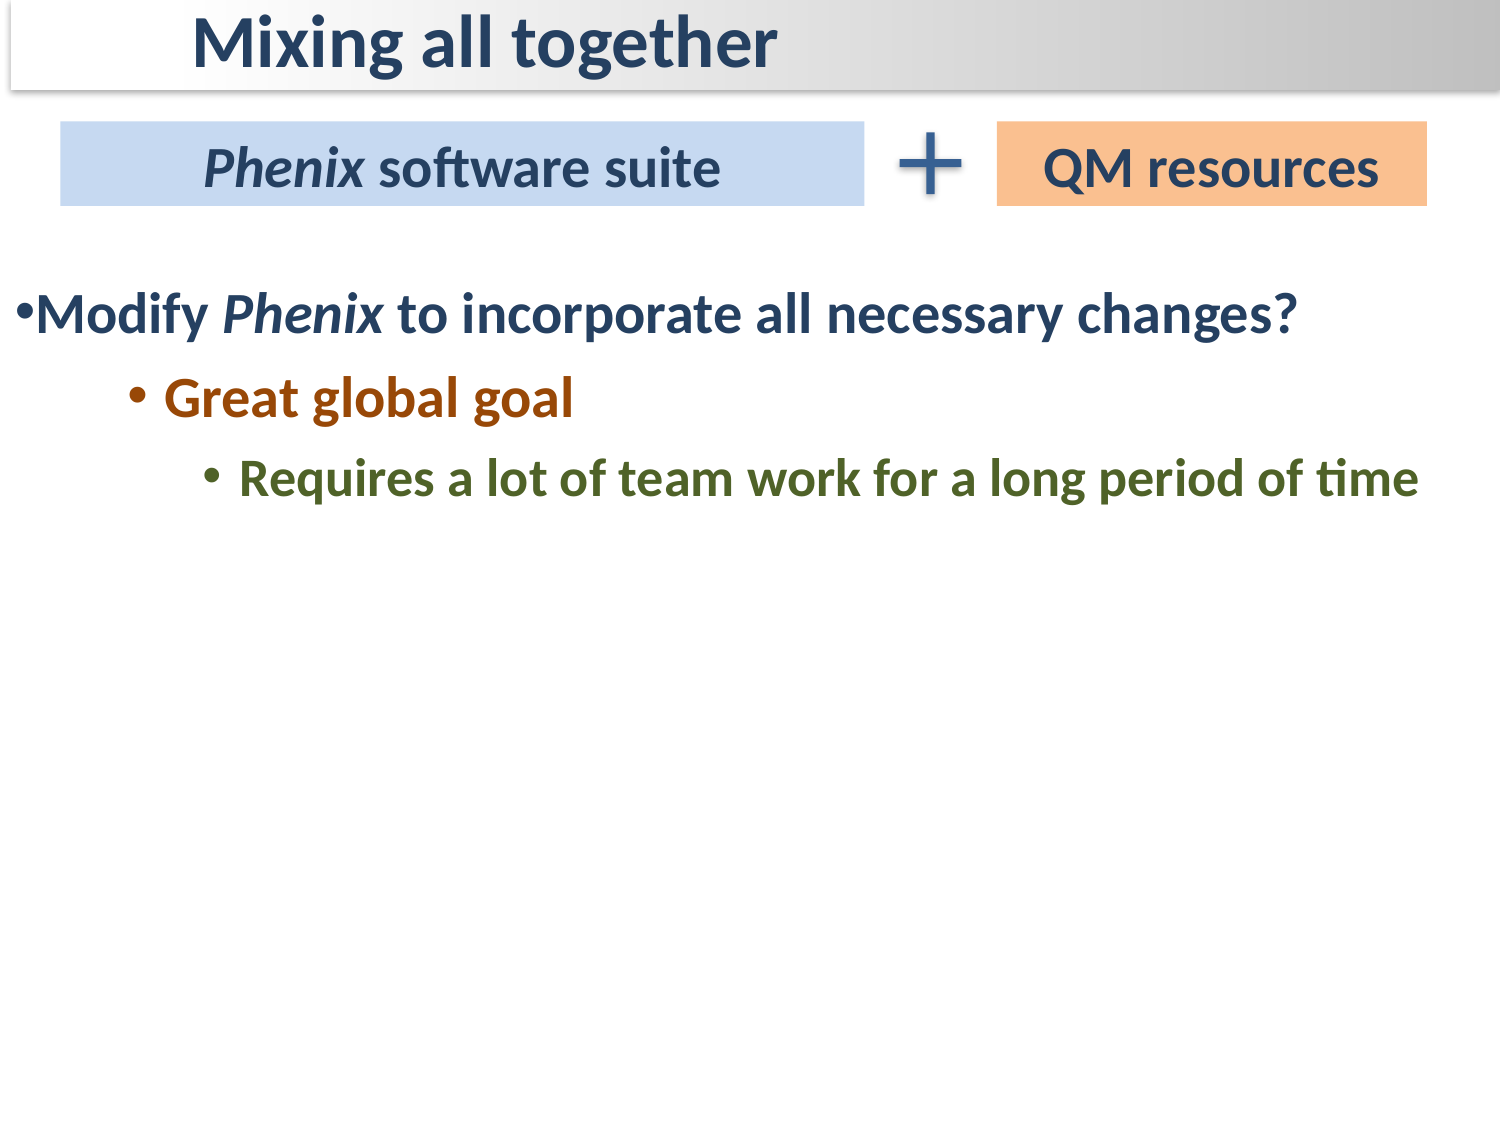

Mixing all together

Phenix software suite

QM resources
Modify Phenix to incorporate all necessary changes?
Great global goal
Requires a lot of team work for a long period of time